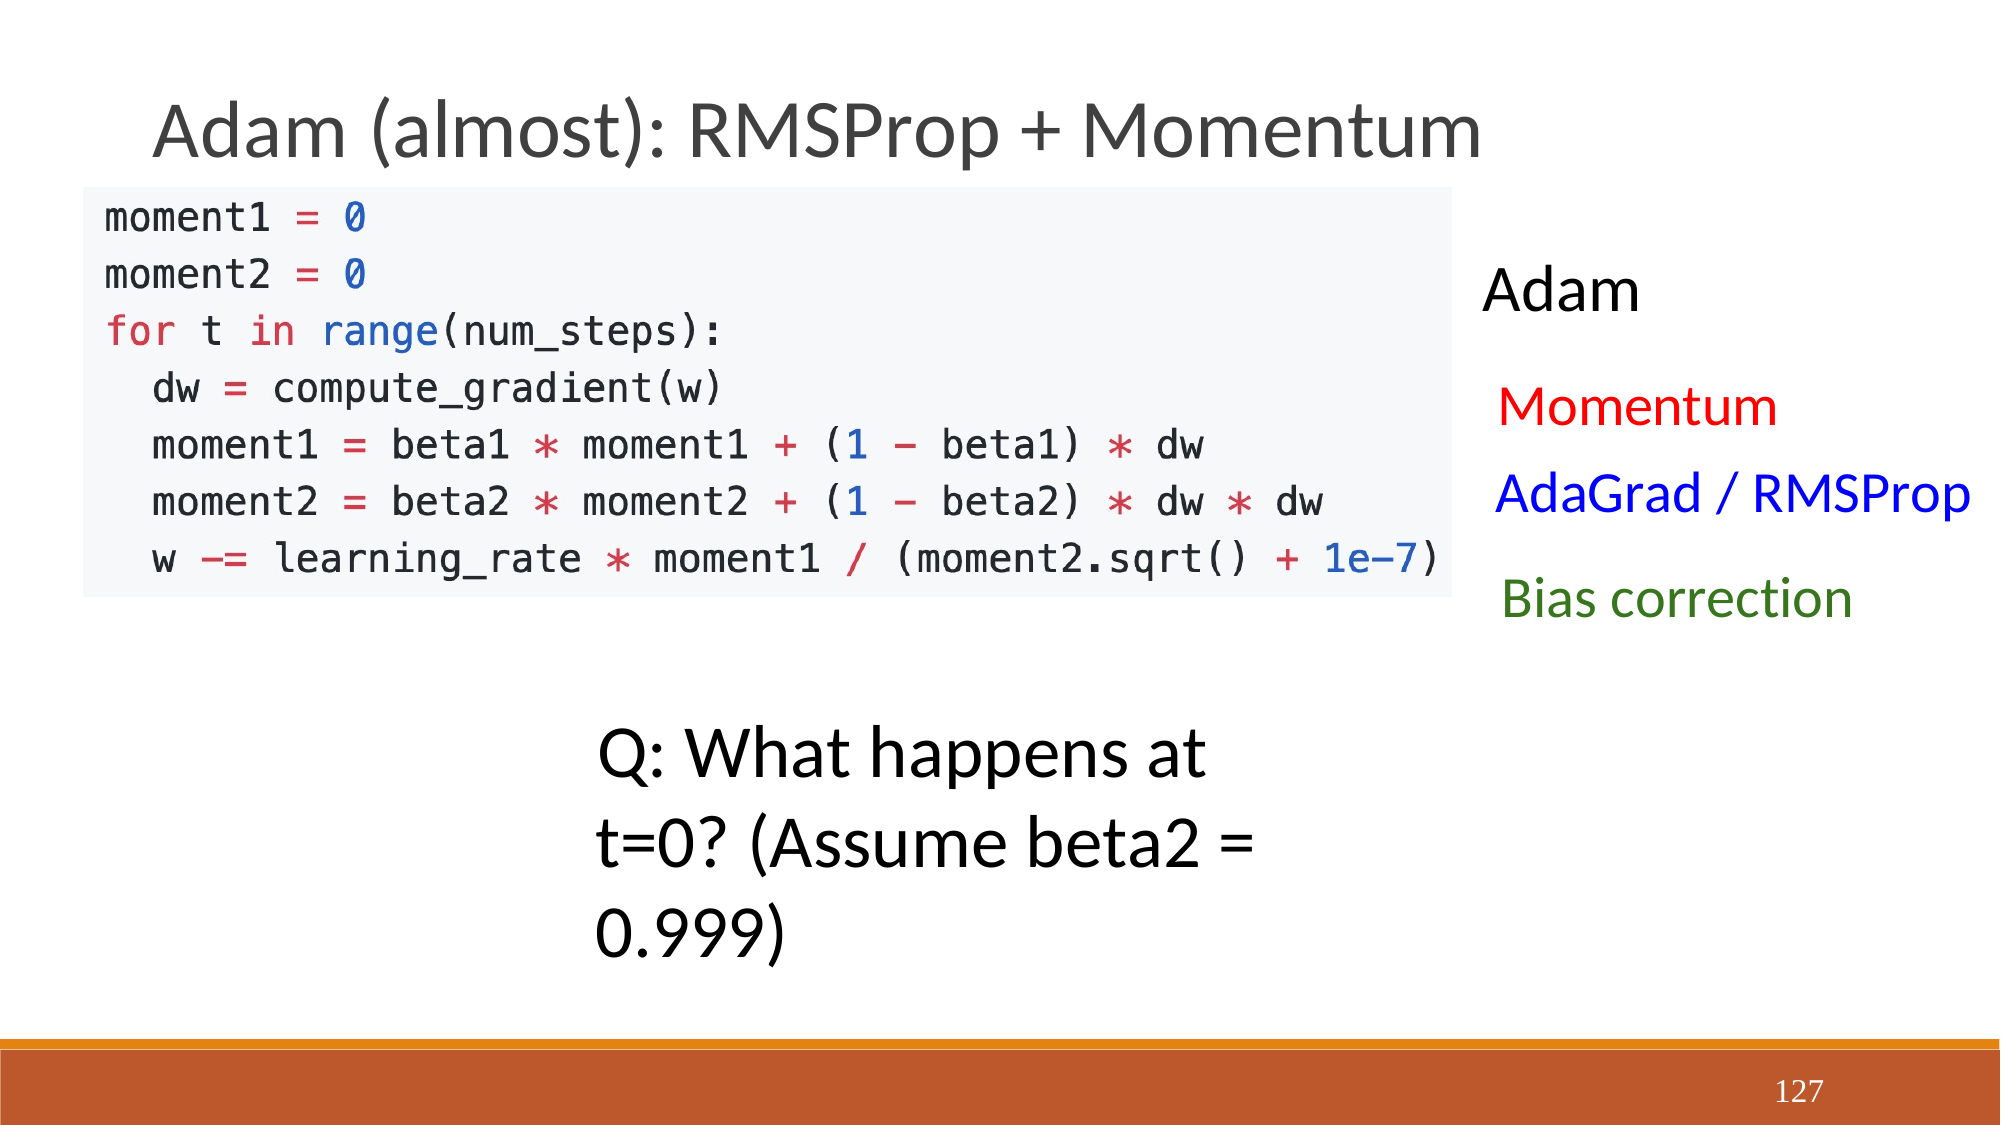

Adam (almost): RMSProp + Momentum

Adam
Momentum AdaGrad / RMSProp
Bias correction

Q: What happens at t=0? (Assume beta2 = 0.999)
127